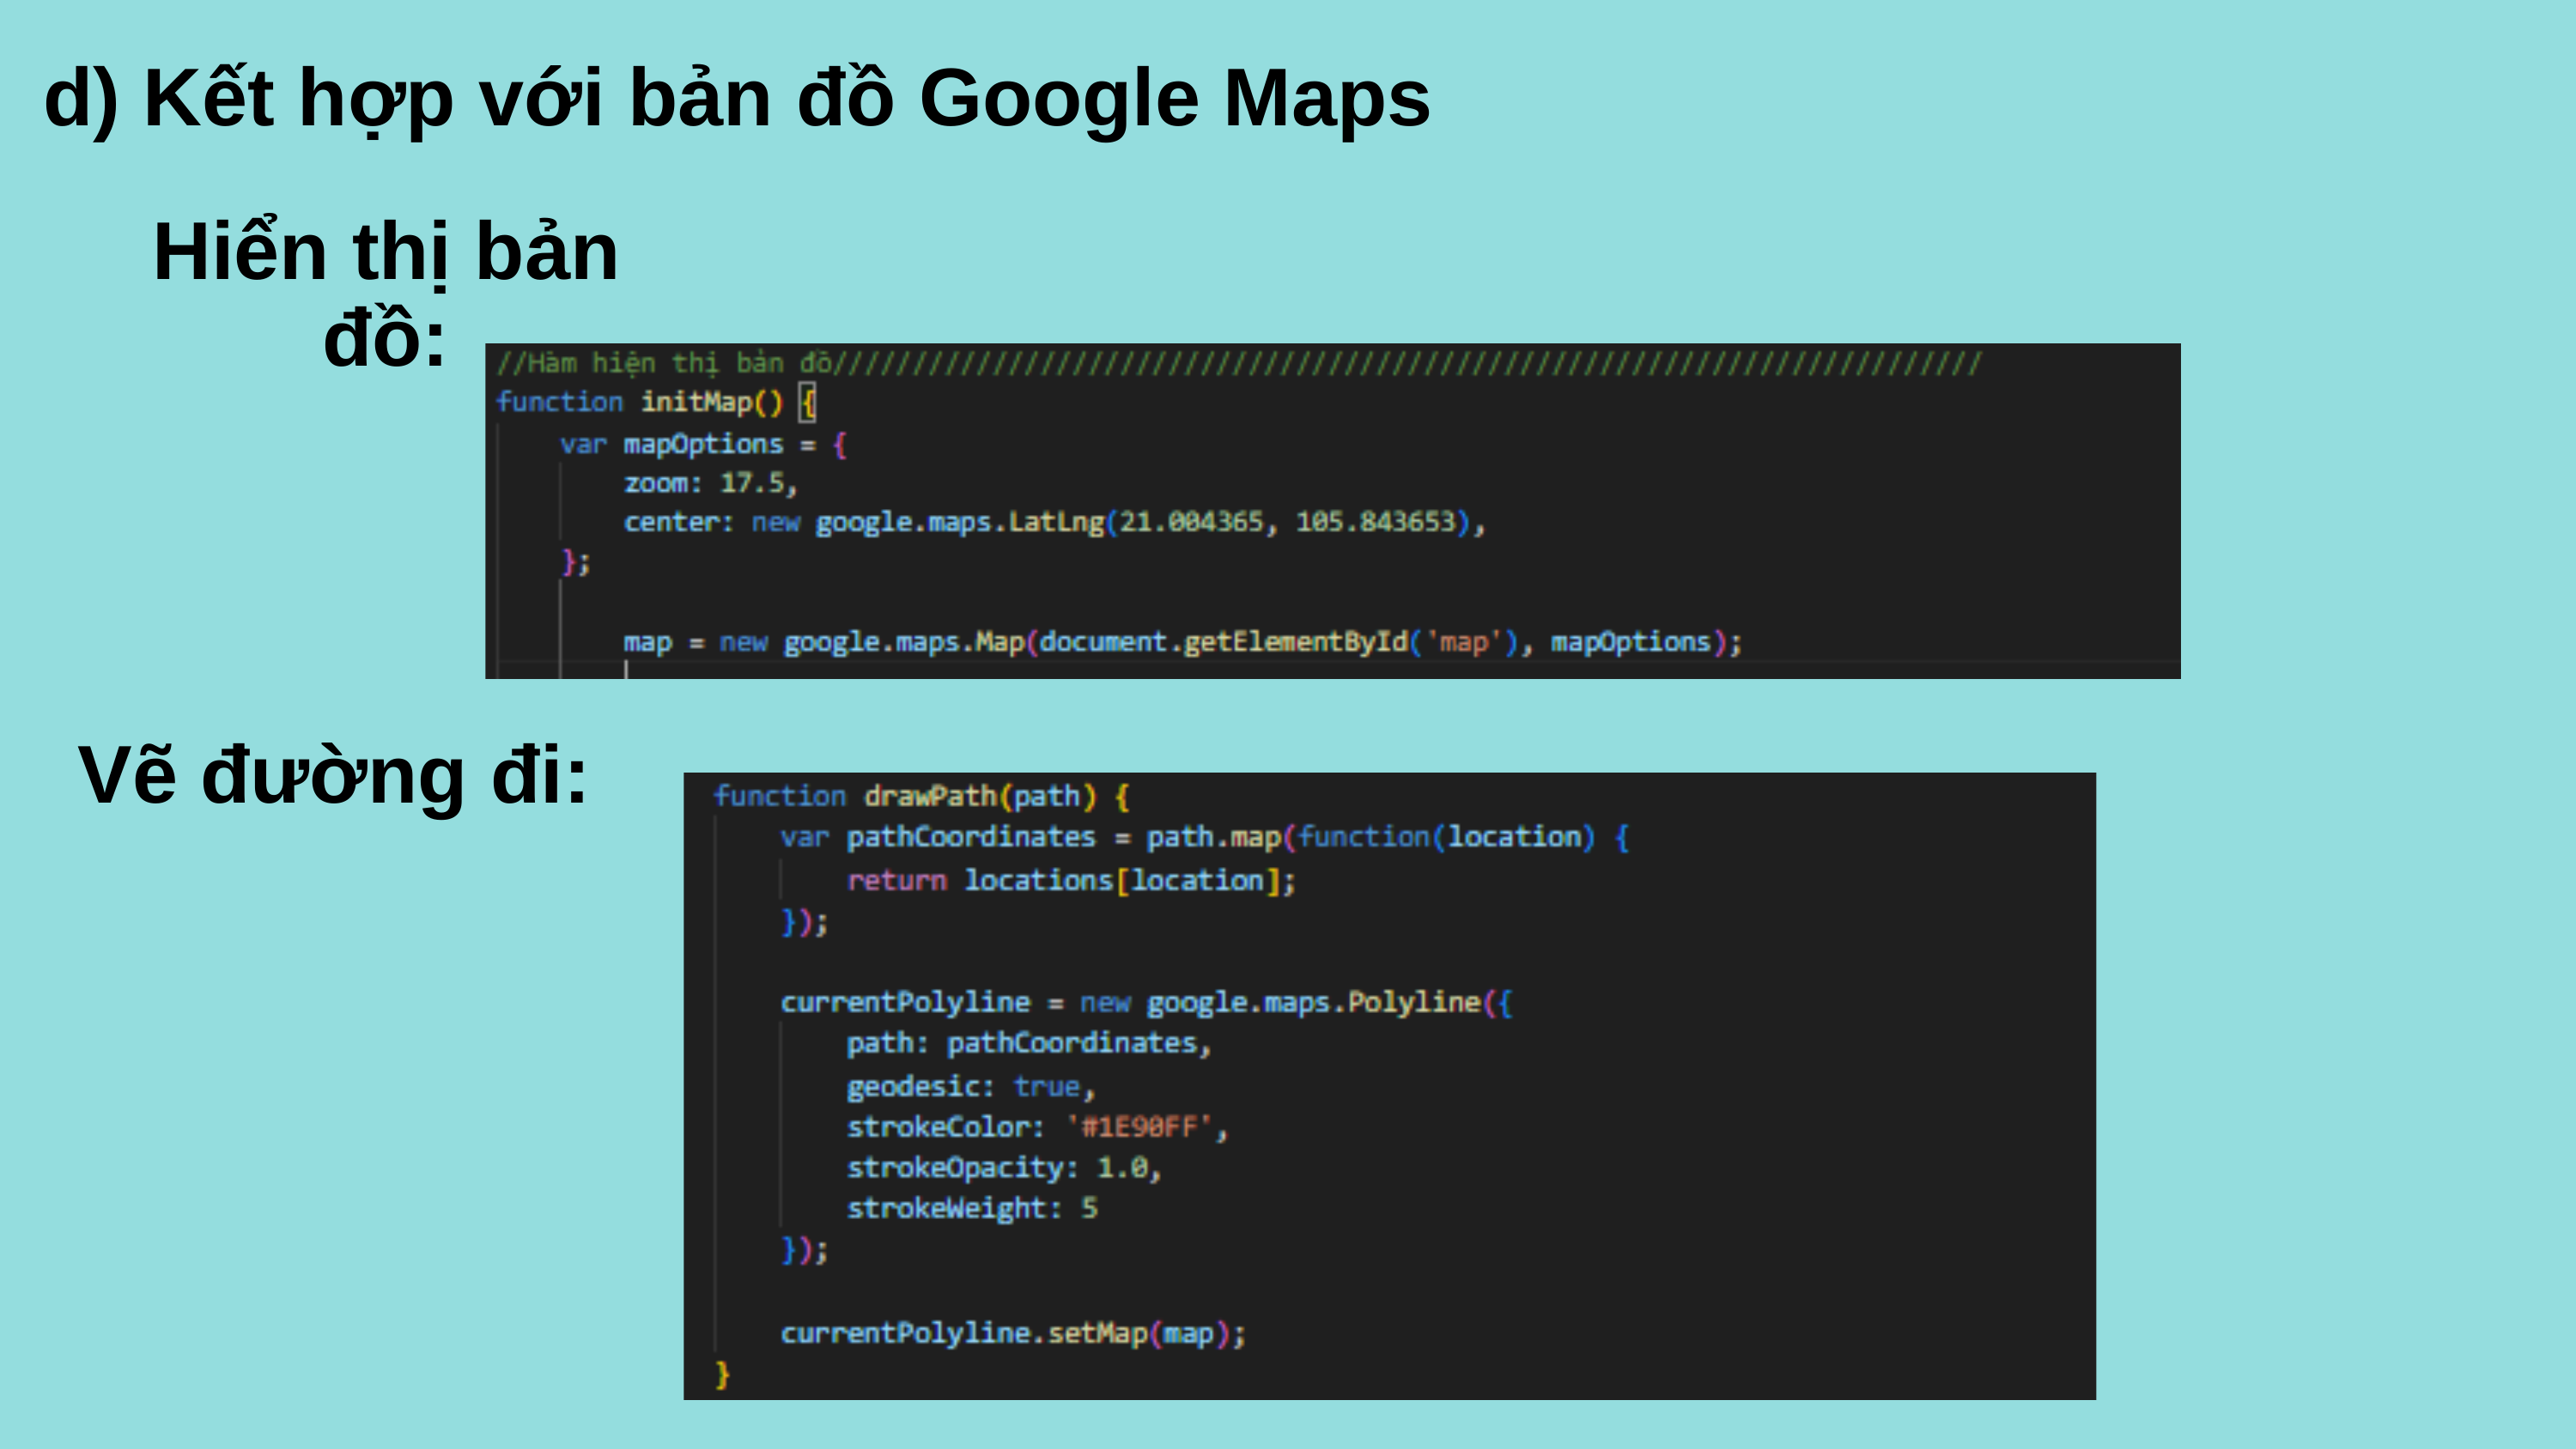

d) Kết hợp với bản đồ Google Maps
Hiển thị bản đồ:

Vẽ đường đi: